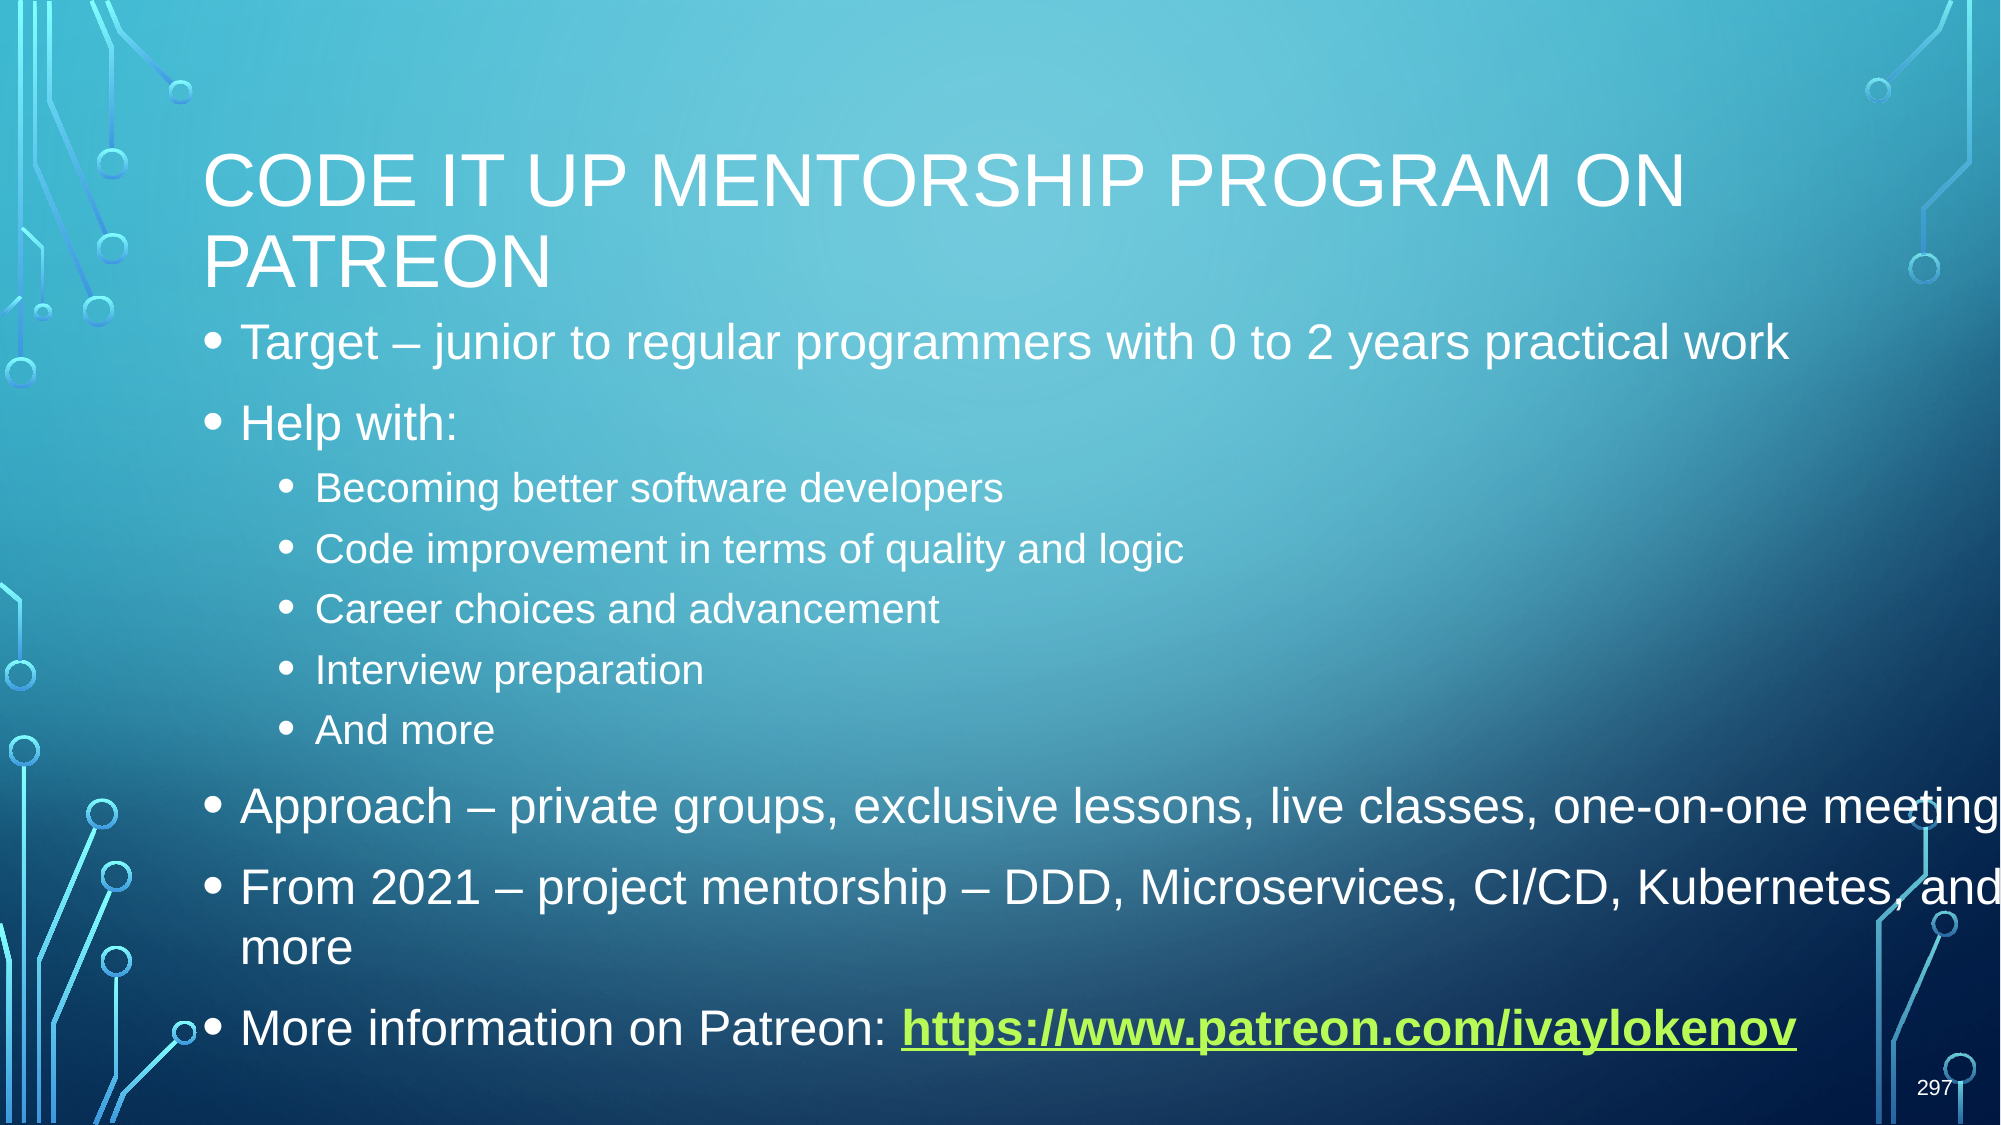

# Code It Up Mentorship program ON Patreon
Target – junior to regular programmers with 0 to 2 years practical work
Help with:
Becoming better software developers
Code improvement in terms of quality and logic
Career choices and advancement
Interview preparation
And more
Approach – private groups, exclusive lessons, live classes, one-on-one meetings
From 2021 – project mentorship – DDD, Microservices, CI/CD, Kubernetes, and more
More information on Patreon: https://www.patreon.com/ivaylokenov
297